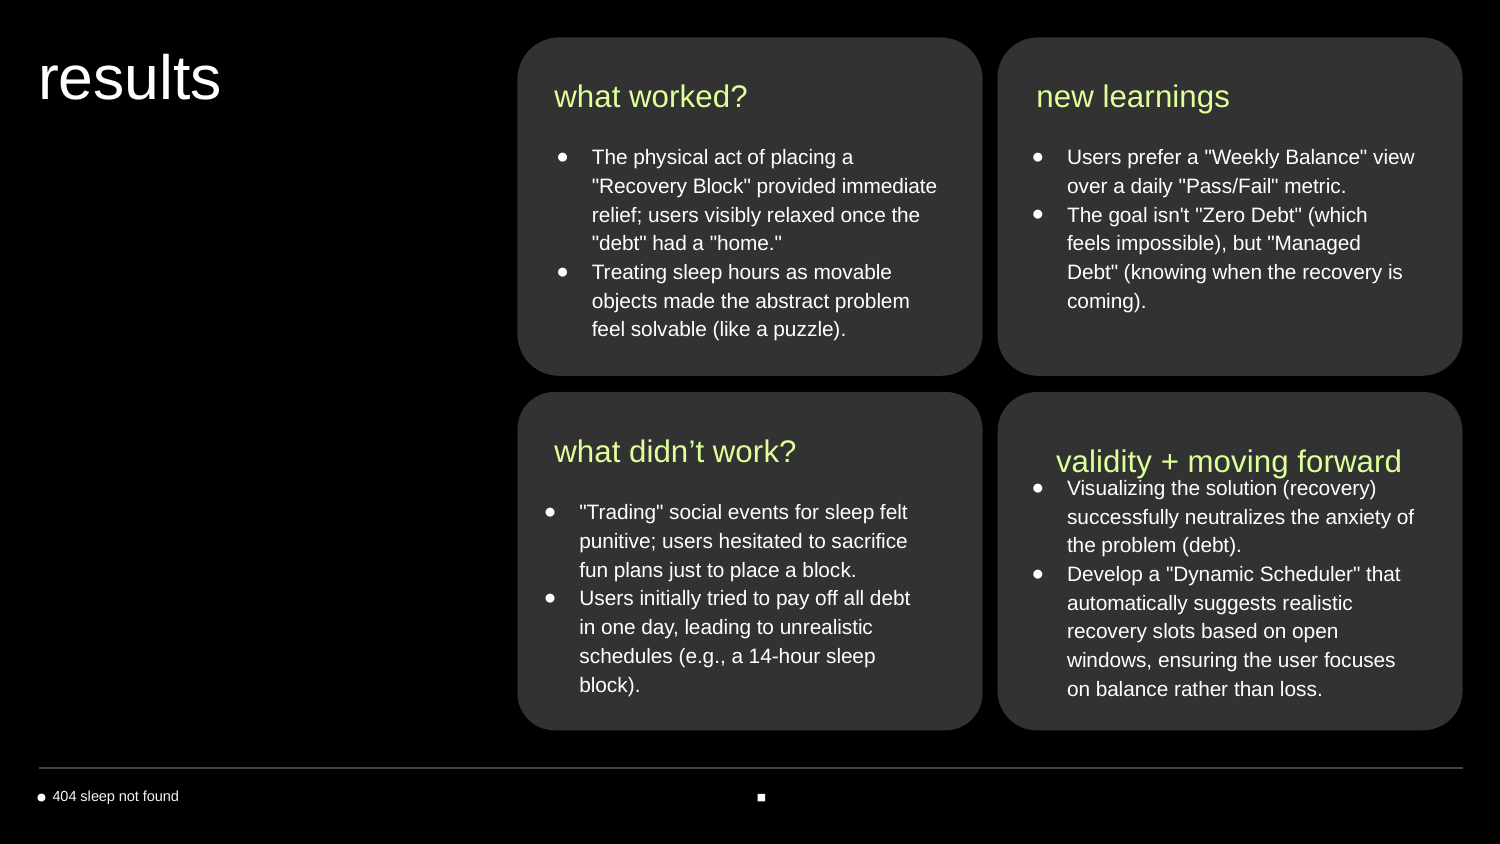

# results

new learnings
what worked?
The physical act of placing a "Recovery Block" provided immediate relief; users visibly relaxed once the "debt" had a "home."
Treating sleep hours as movable objects made the abstract problem feel solvable (like a puzzle).
Users prefer a "Weekly Balance" view over a daily "Pass/Fail" metric.
The goal isn't "Zero Debt" (which feels impossible), but "Managed Debt" (knowing when the recovery is coming).

what didn’t work?
validity + moving forward
Visualizing the solution (recovery) successfully neutralizes the anxiety of the problem (debt).
Develop a "Dynamic Scheduler" that automatically suggests realistic recovery slots based on open windows, ensuring the user focuses on balance rather than loss.
"Trading" social events for sleep felt punitive; users hesitated to sacrifice fun plans just to place a block.
Users initially tried to pay off all debt in one day, leading to unrealistic schedules (e.g., a 14-hour sleep block).
404 sleep not found